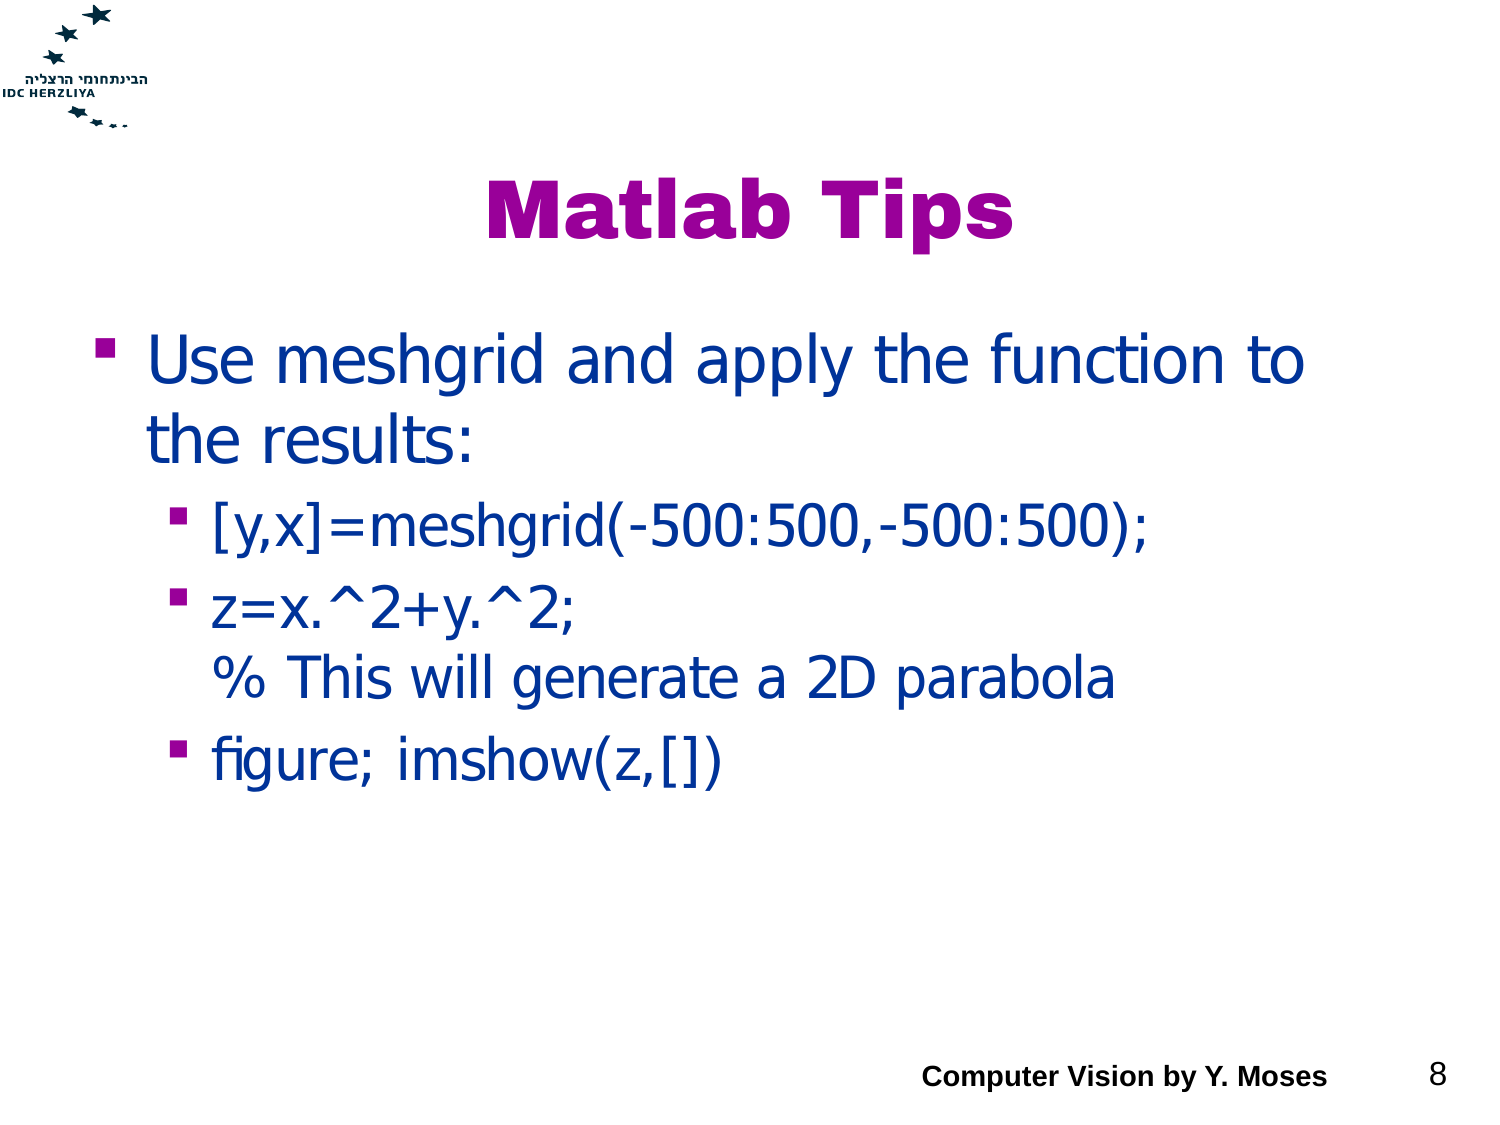

# Matlab Tips
Use meshgrid and apply the function to the results:
[y,x]=meshgrid(-500:500,-500:500);
z=x.^2+y.^2;
% This will generate a 2D parabola
figure; imshow(z,[])
Computer Vision by Y. Moses
8